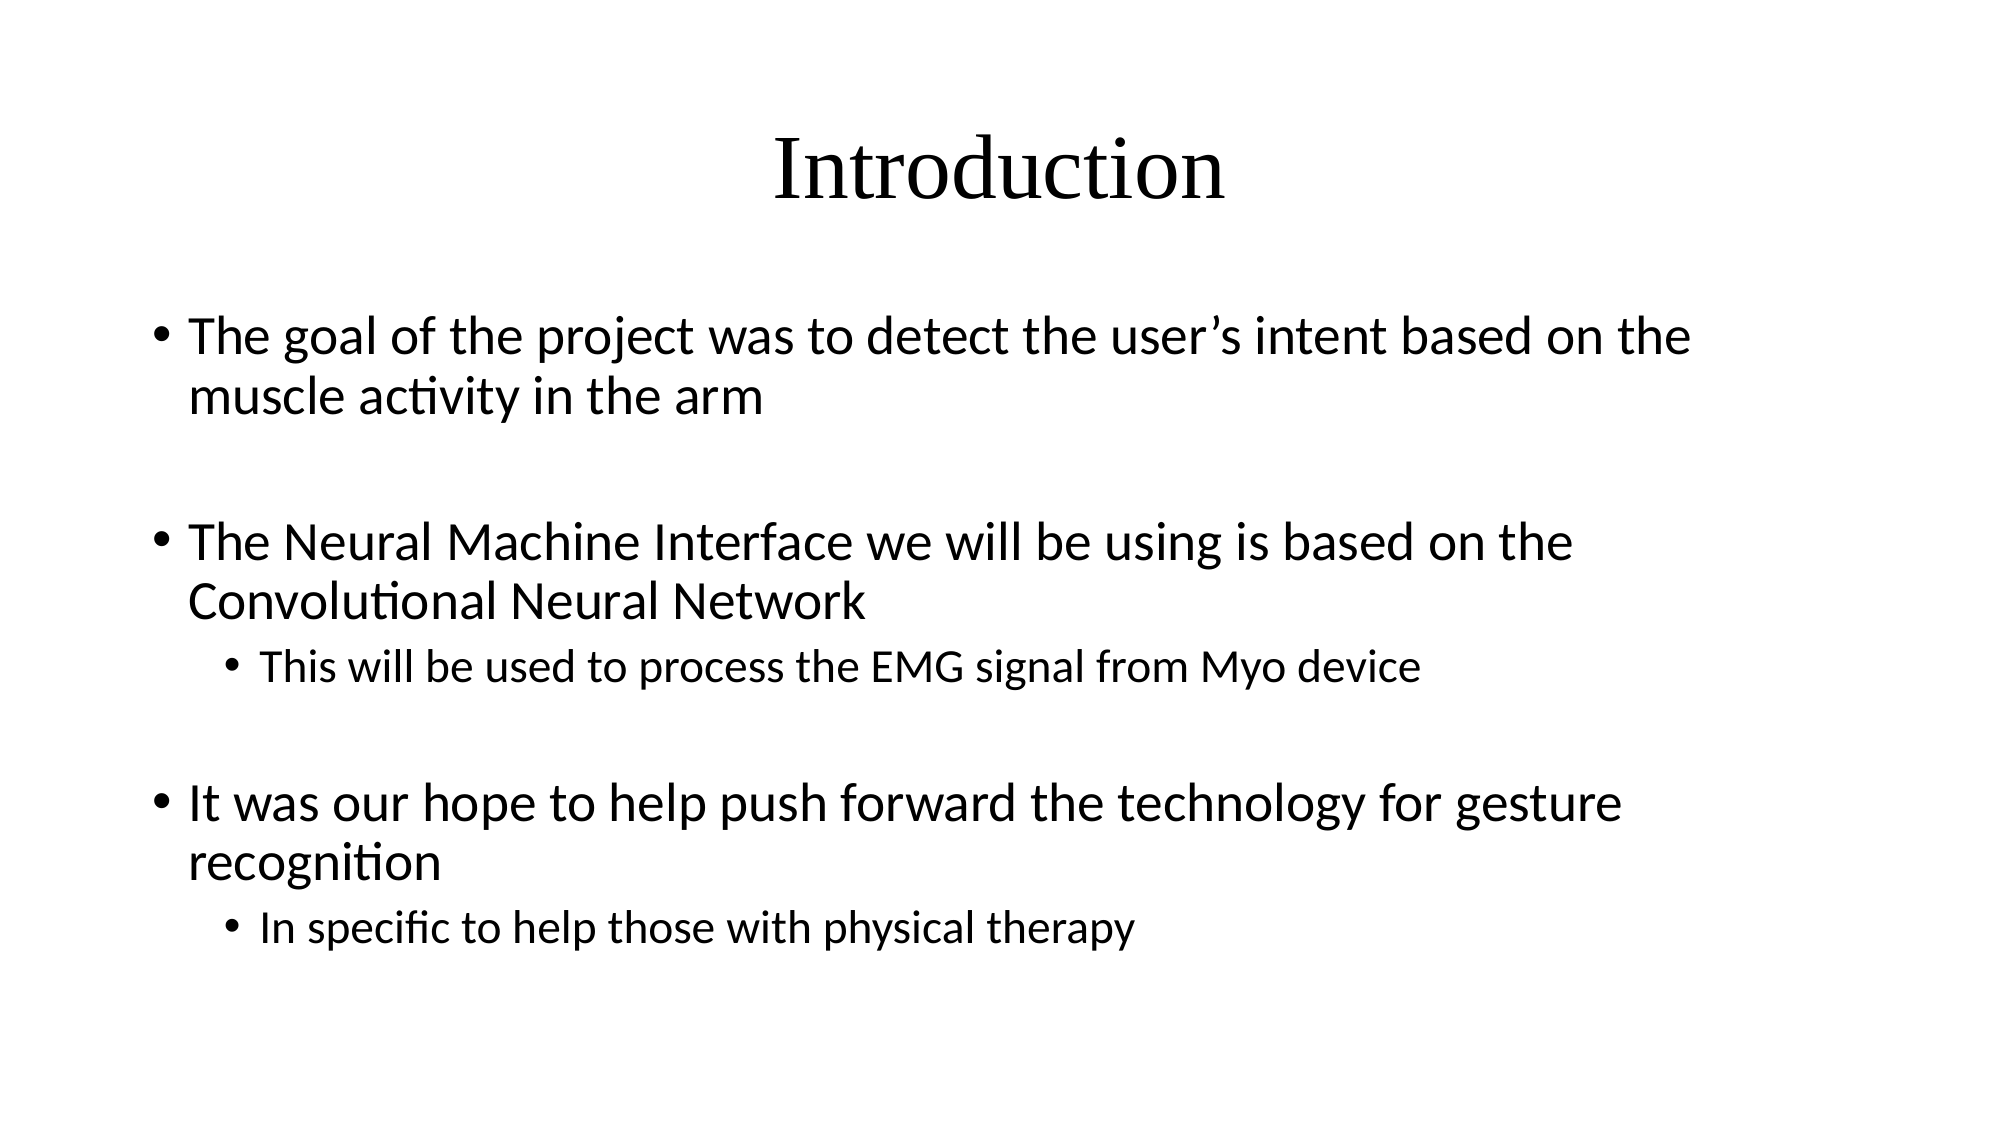

# Introduction
The goal of the project was to detect the user’s intent based on the muscle activity in the arm
The Neural Machine Interface we will be using is based on the Convolutional Neural Network
This will be used to process the EMG signal from Myo device

It was our hope to help push forward the technology for gesture recognition
In specific to help those with physical therapy